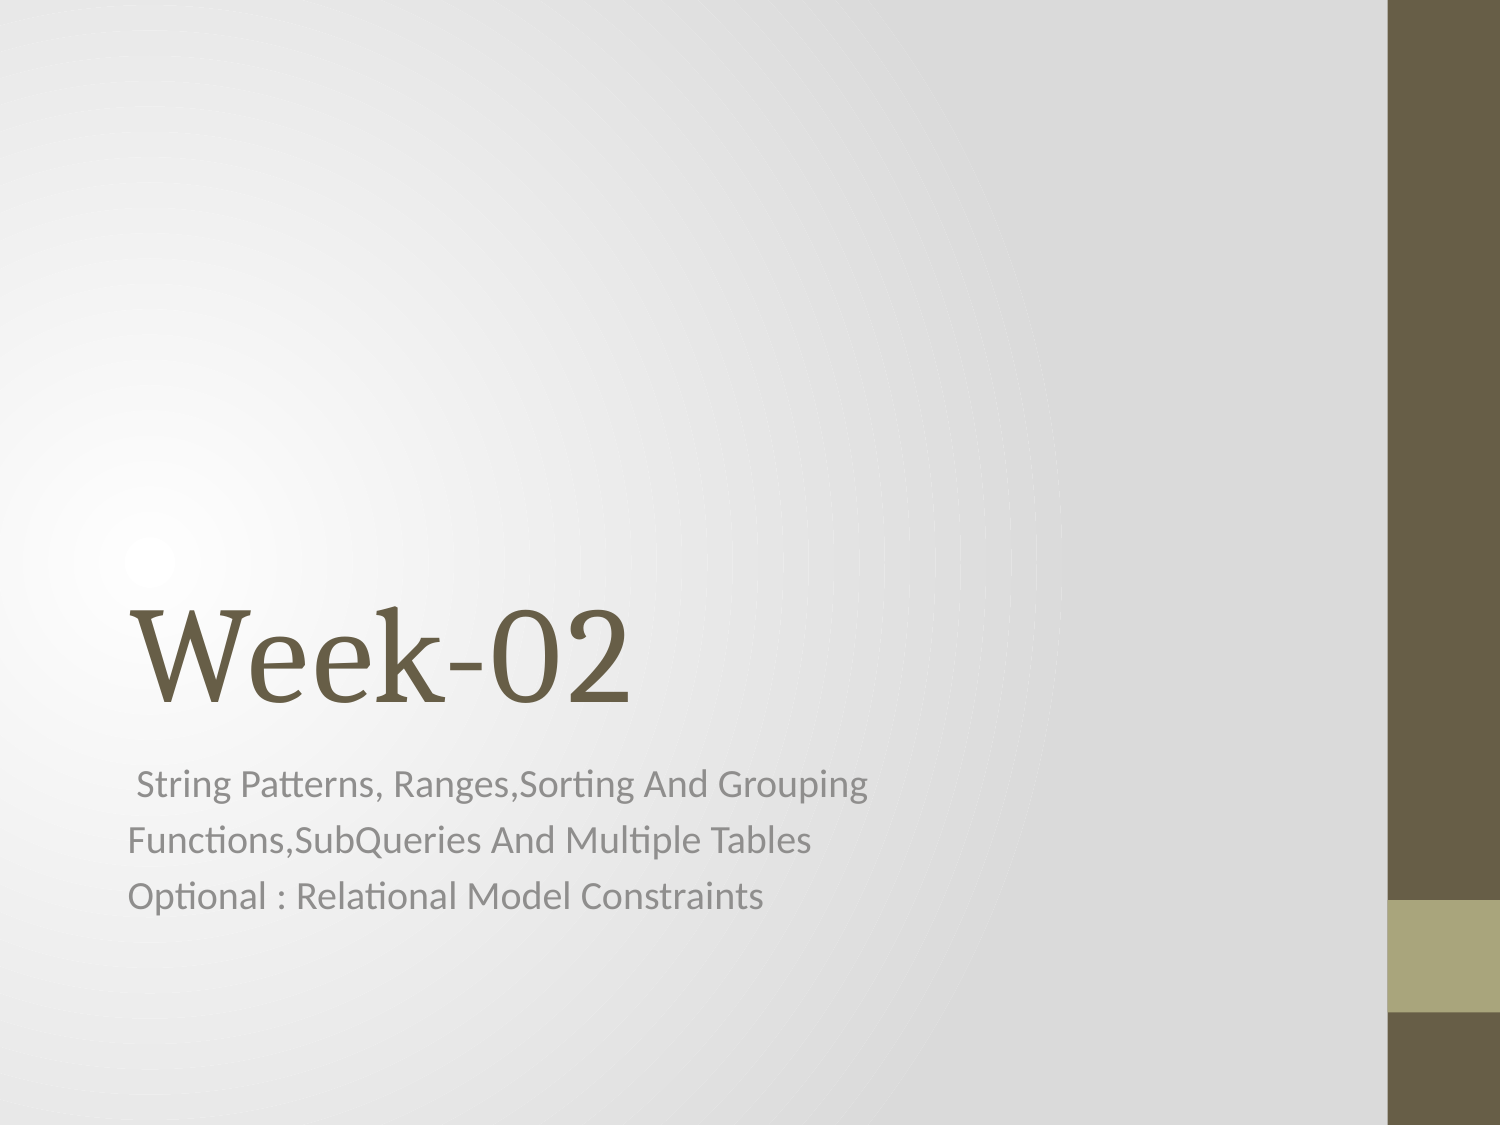

# Week-02
 String Patterns, Ranges,Sorting And Grouping
Functions,SubQueries And Multiple Tables
Optional : Relational Model Constraints